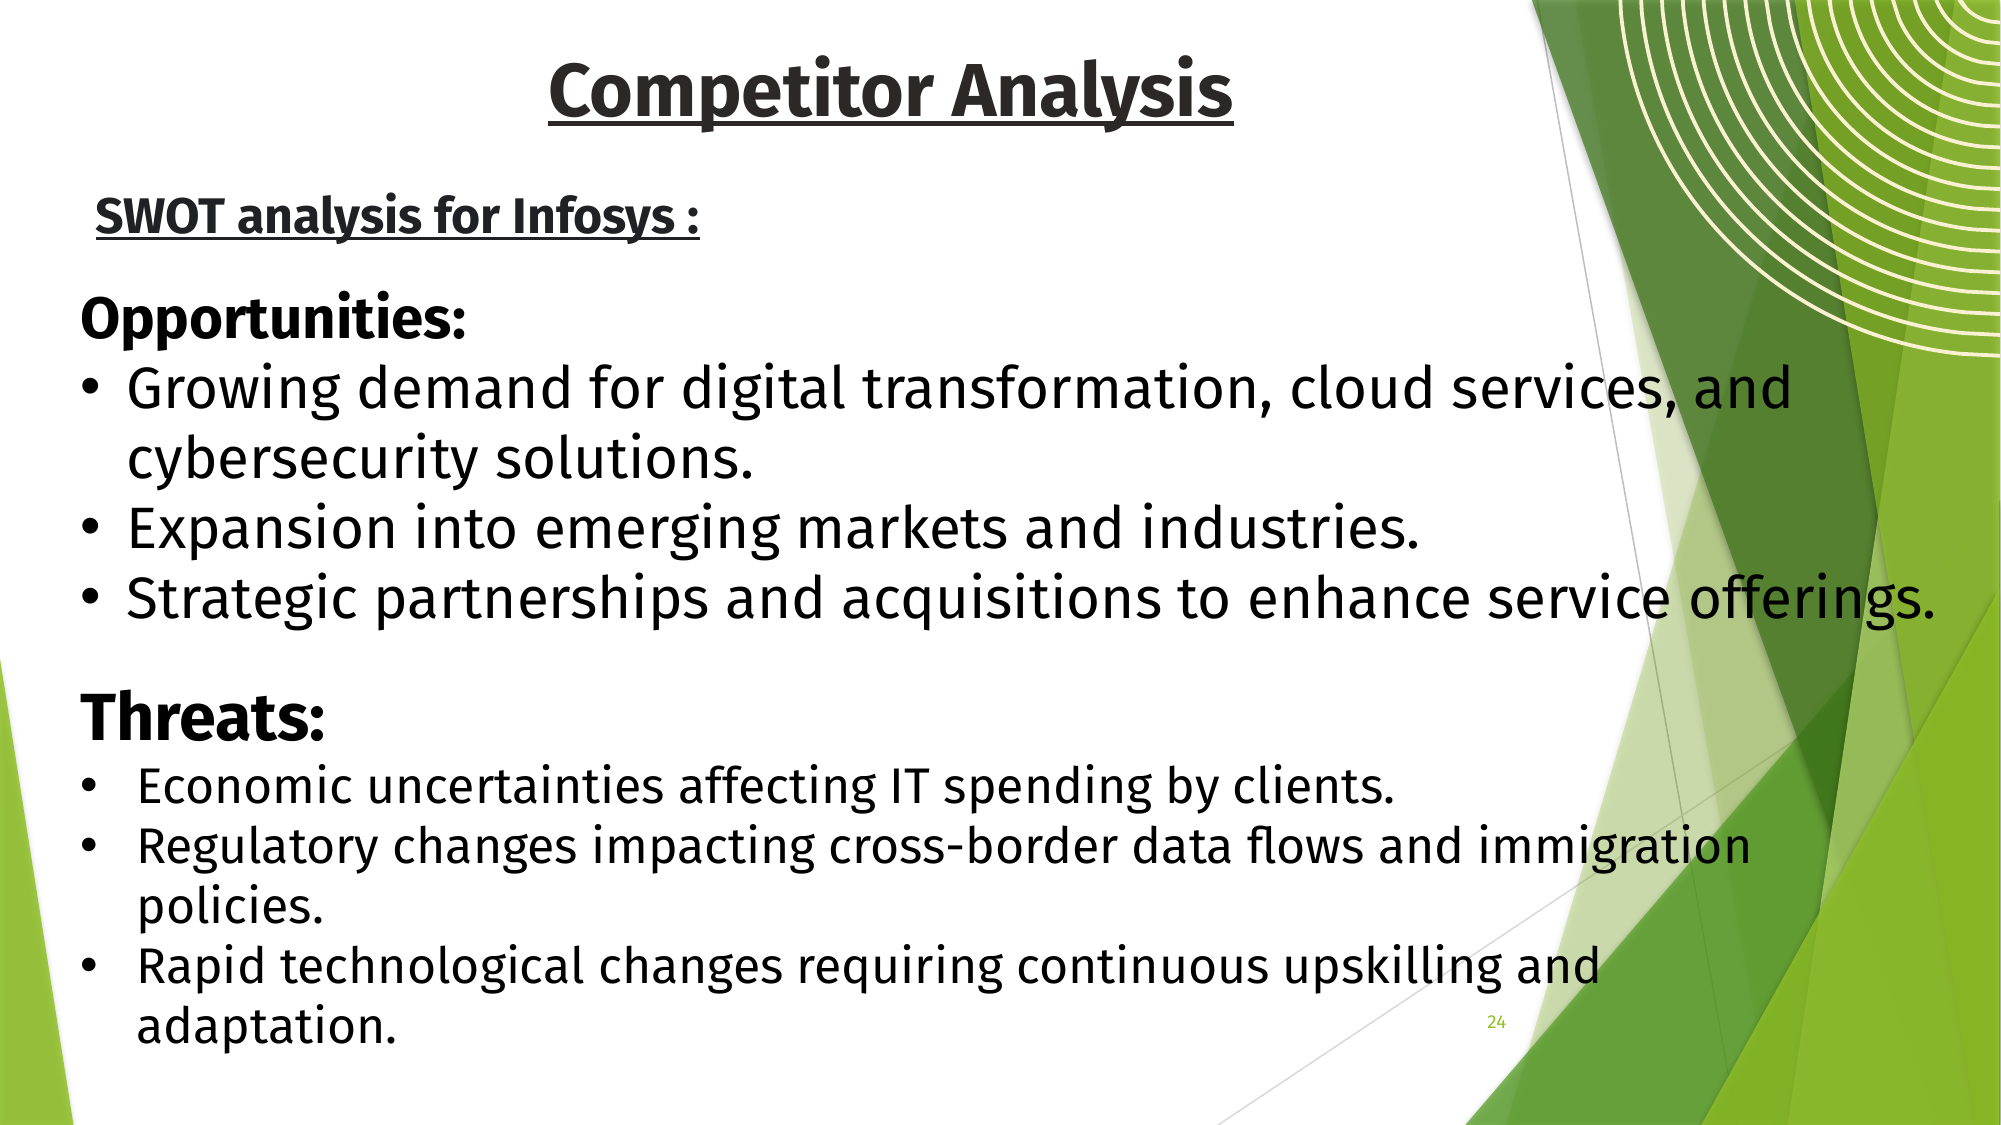

# Competitor Analysis
 SWOT analysis for Infosys :

Opportunities:
Growing demand for digital transformation, cloud services, and cybersecurity solutions.
Expansion into emerging markets and industries.
Strategic partnerships and acquisitions to enhance service offerings.
Threats:
Economic uncertainties affecting IT spending by clients.
Regulatory changes impacting cross-border data flows and immigration policies.
Rapid technological changes requiring continuous upskilling and adaptation.

24